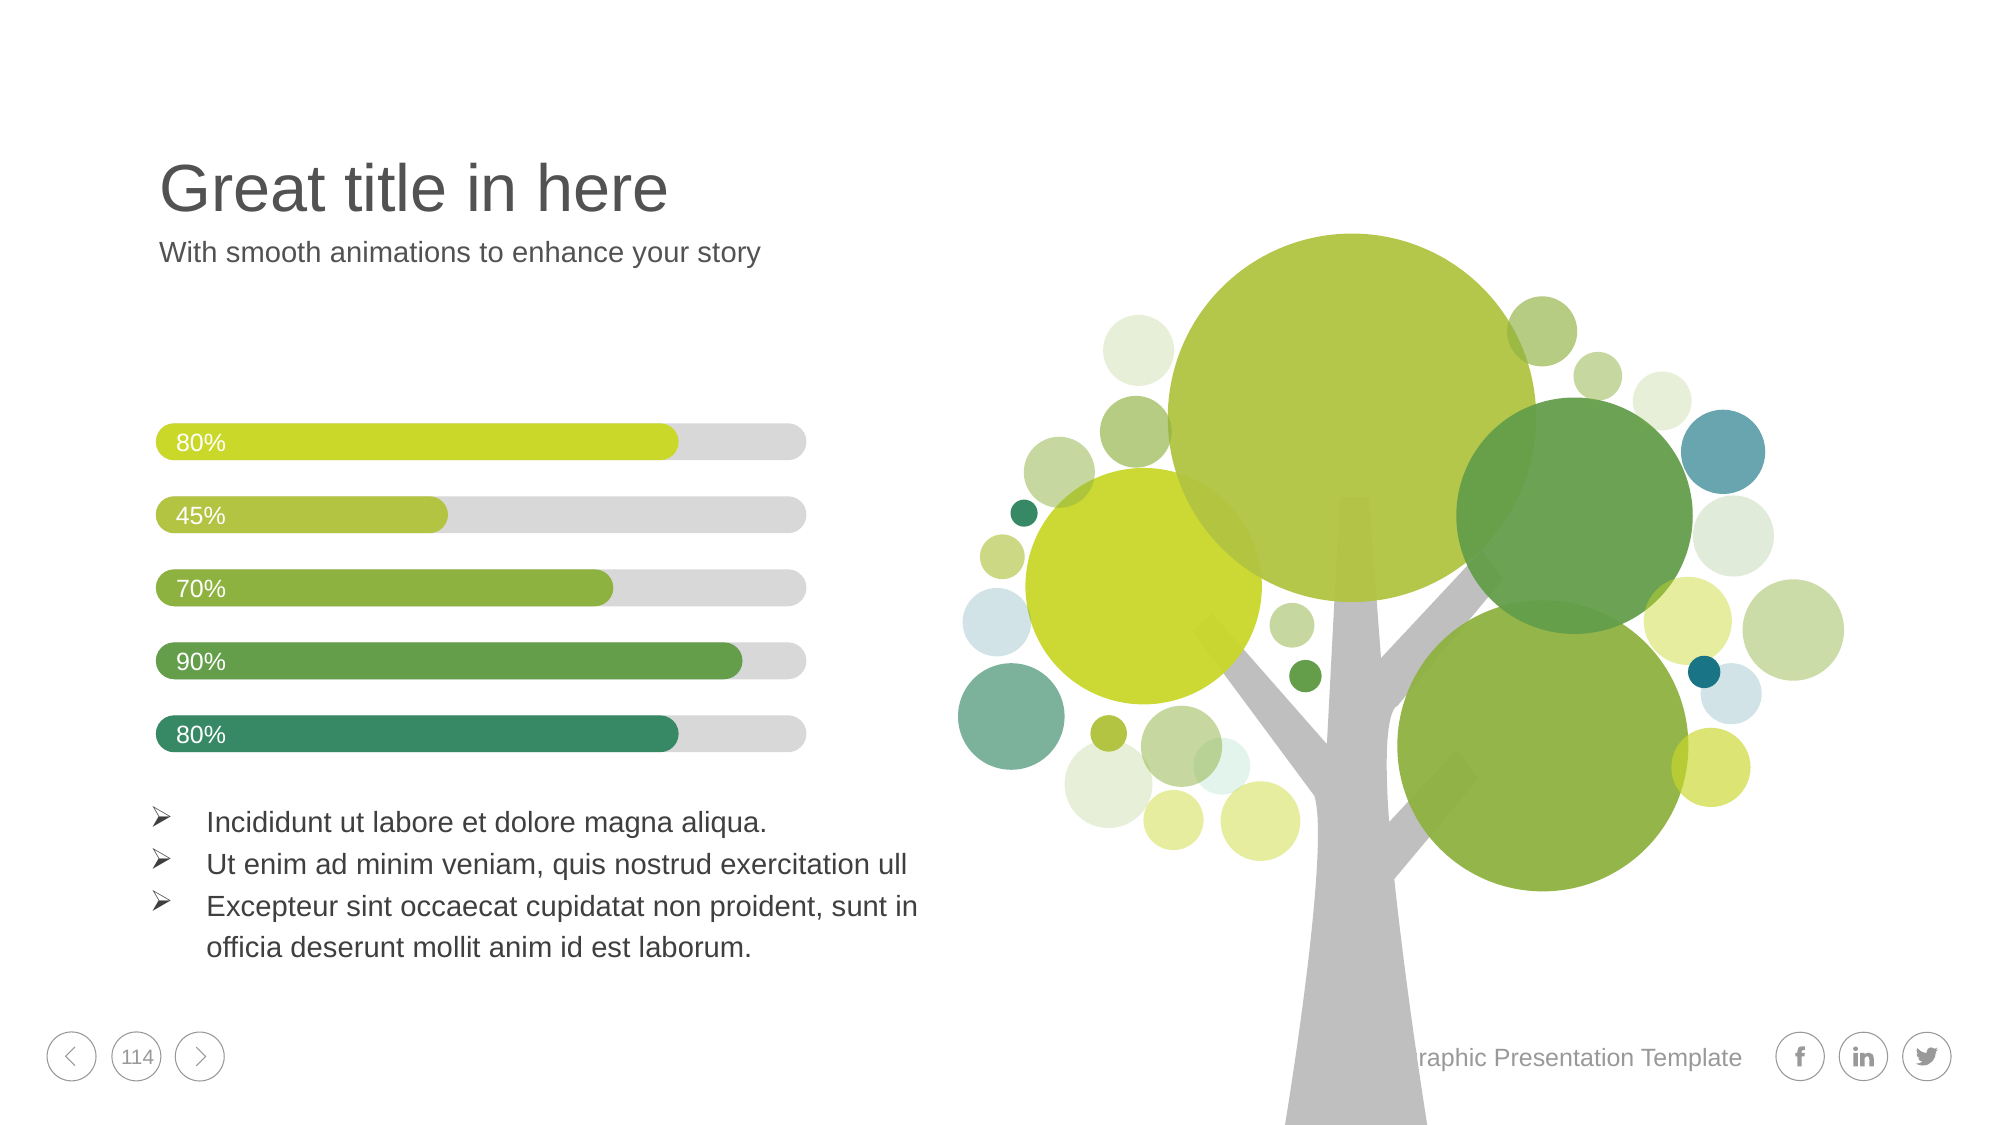

Great title in here
With smooth animations to enhance your story

80%

45%

70%

90%

80%
Incididunt ut labore et dolore magna aliqua.
Ut enim ad minim veniam, quis nostrud exercitation ull
Excepteur sint occaecat cupidatat non proident, sunt in officia deserunt mollit anim id est laborum.
114